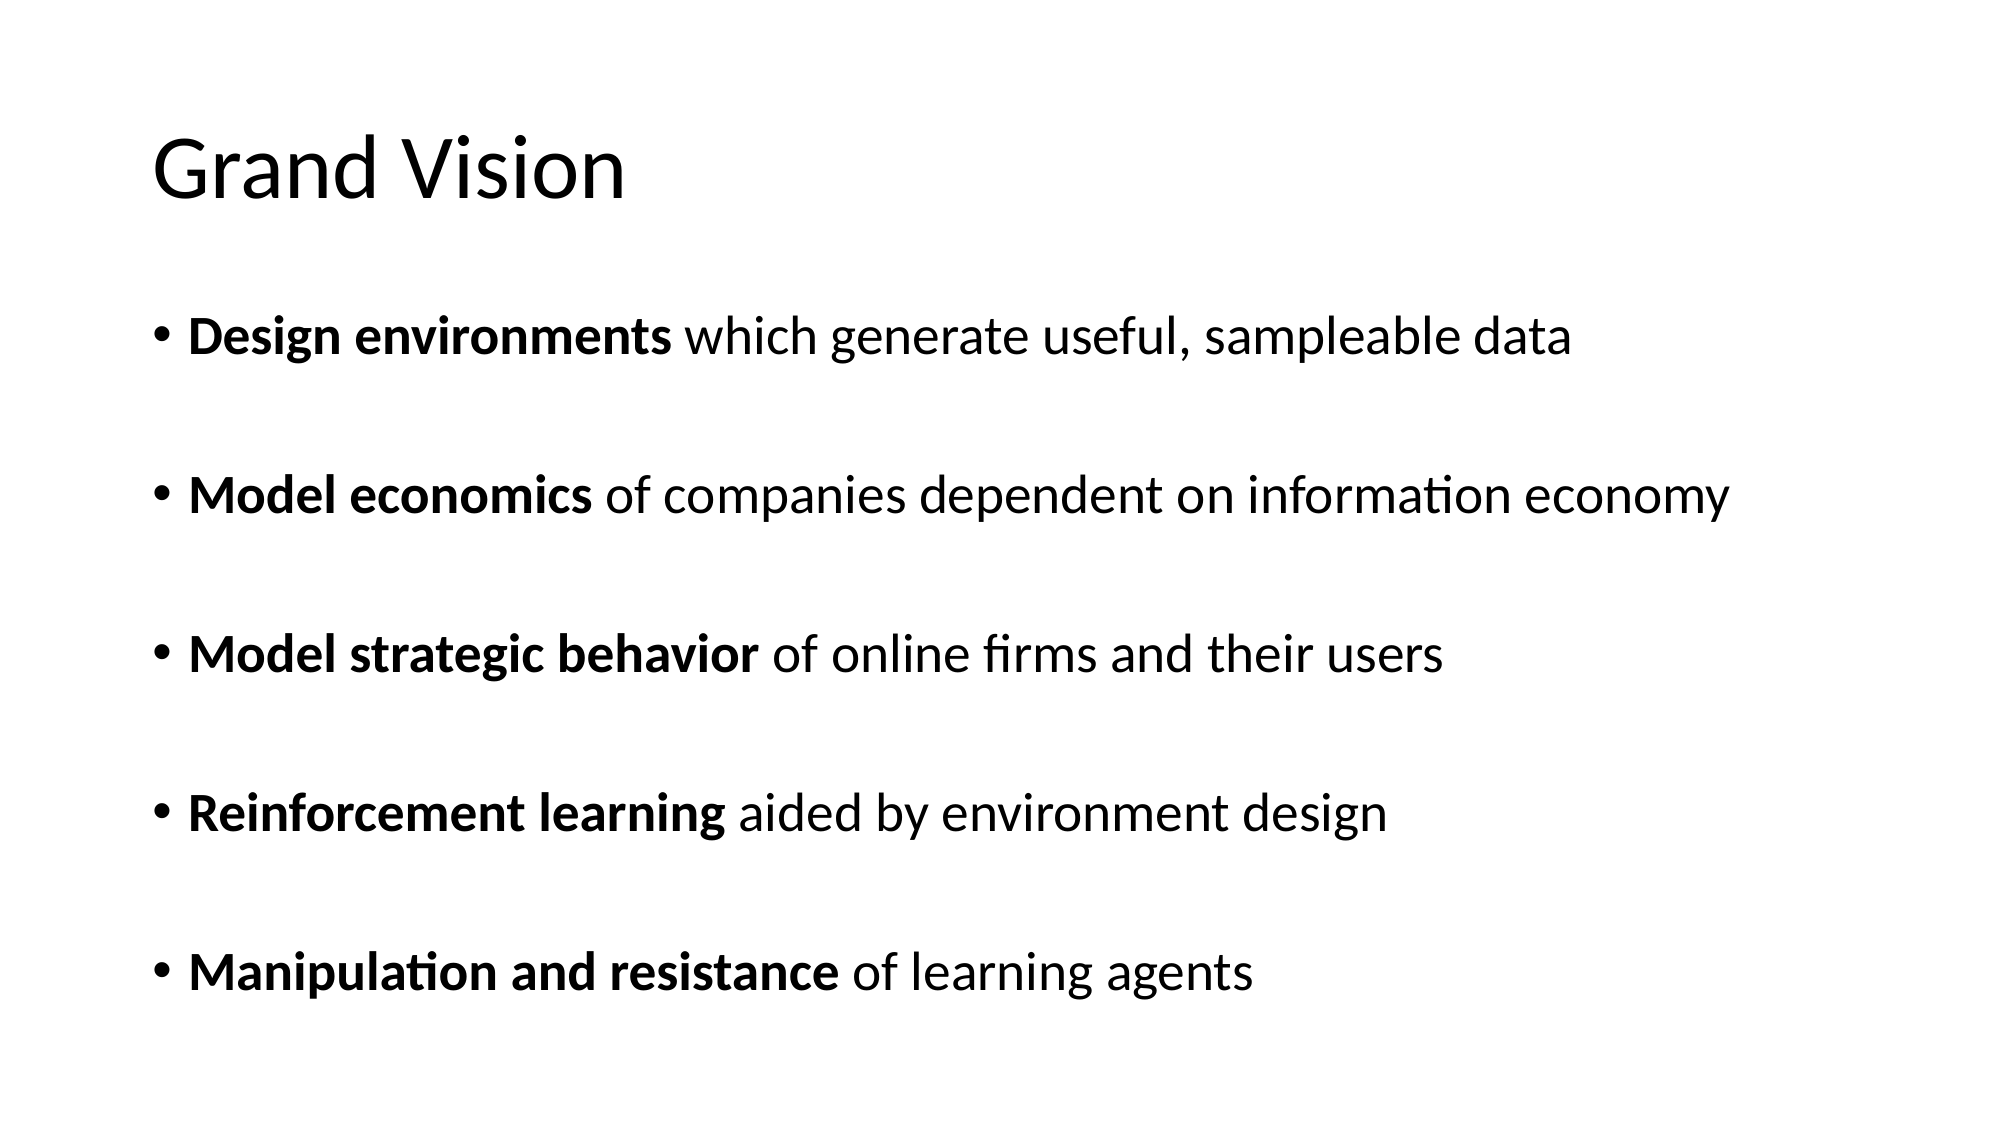

# Grand Vision
Design environments which generate useful, sampleable data

Model economics of companies dependent on information economy

Model strategic behavior of online firms and their users

Reinforcement learning aided by environment design

Manipulation and resistance of learning agents